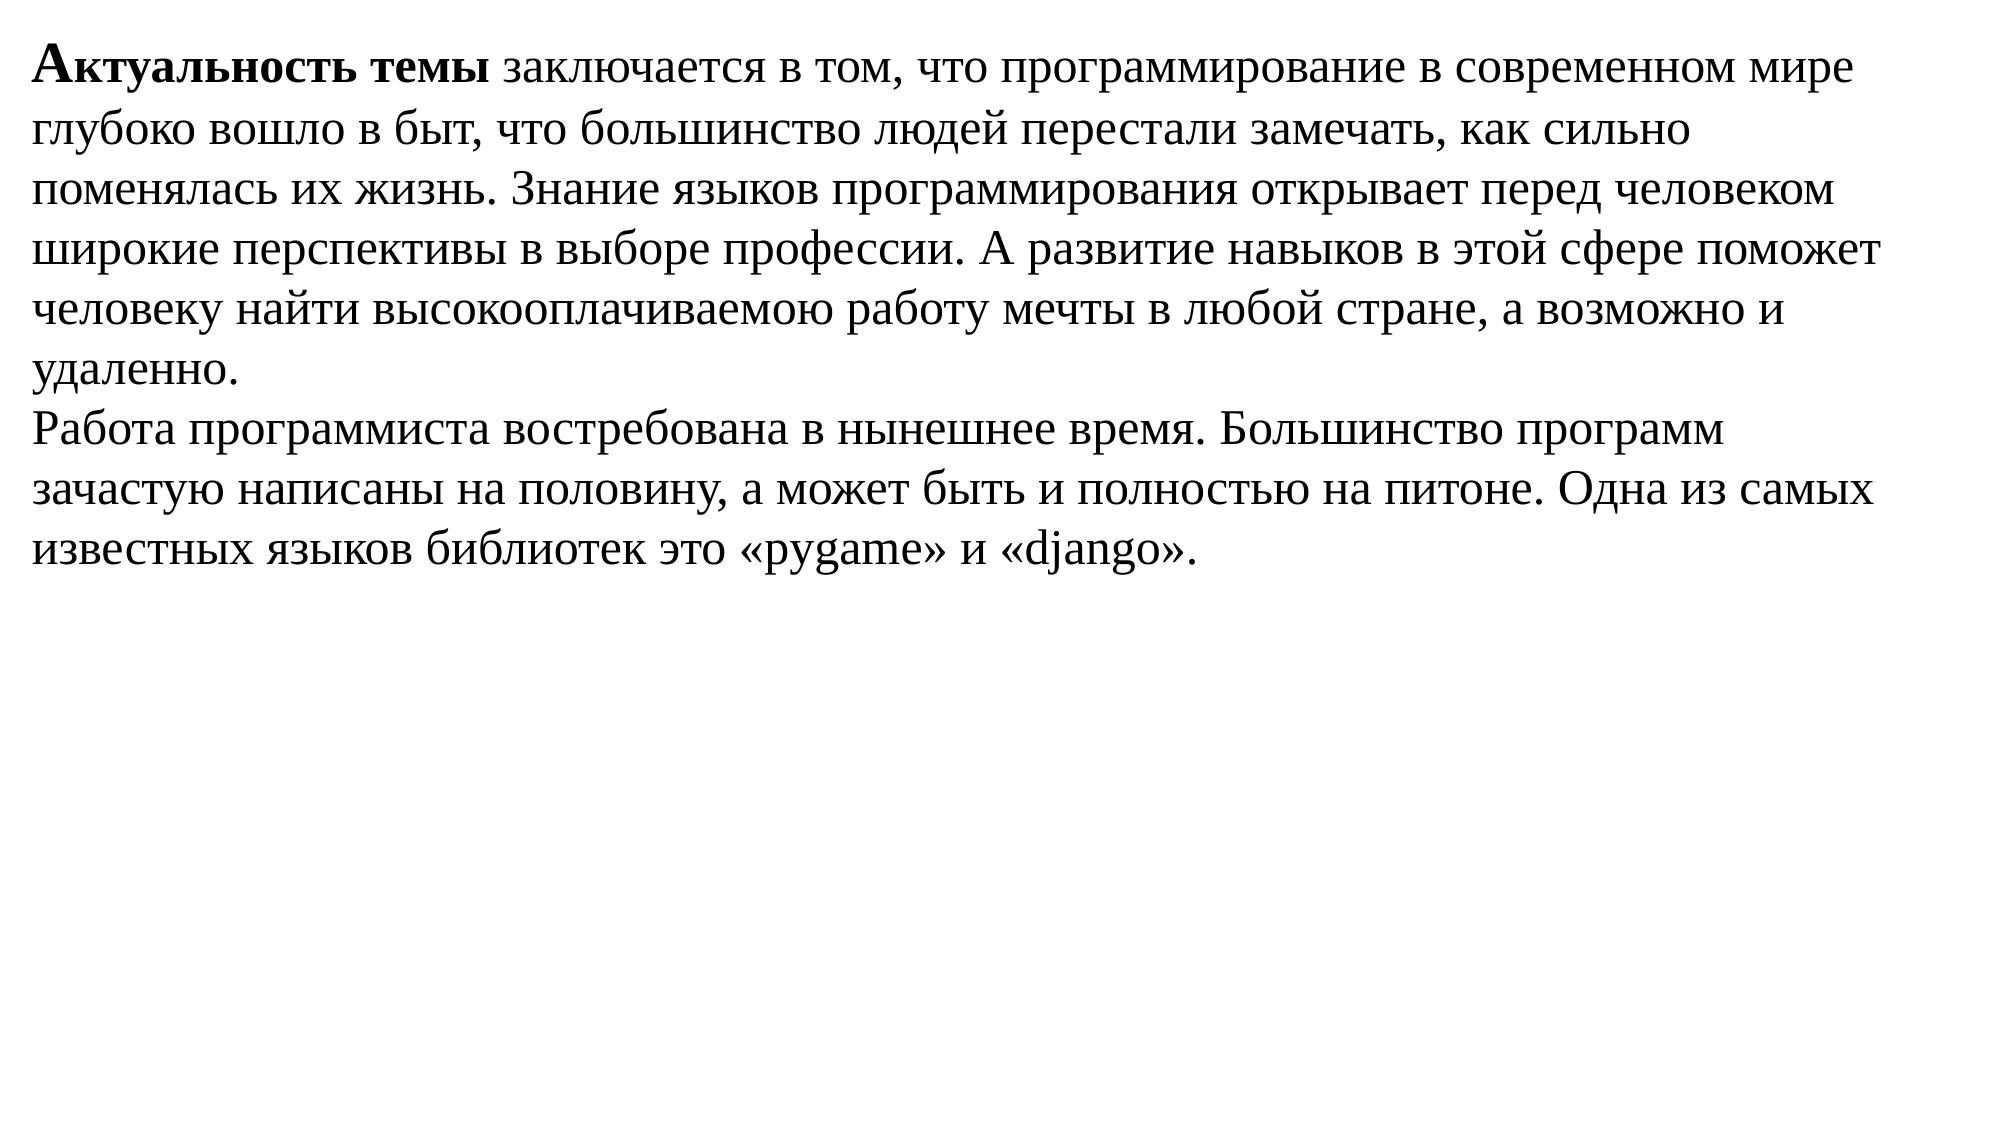

Актуальность темы заключается в том, что программирование в современном мире глубоко вошло в быт, что большинство людей перестали замечать, как сильно поменялась их жизнь. Знание языков программирования открывает перед человеком широкие перспективы в выборе профессии. А развитие навыков в этой сфере поможет человеку найти высокооплачиваемою работу мечты в любой стране, а возможно и удаленно.
Работа программиста востребована в нынешнее время. Большинство программ зачастую написаны на половину, а может быть и полностью на питоне. Одна из самых известных языков библиотек это «pygame» и «django».

Задачи:
Изучить основы языка программирования Python
Частично изучить библиотеку «pygame»
Написать код игры и сделать небольшой дизайн
Ход работы:
Выбор библиотеки и её установка
Создание игрового окна
Создание заднего фона и персонажей
Создание стрелы
Начисление очков
Предмет исследований:
Особенности создания компьютерной игры на языке программирования Python.
Объект исследований:
Компьютерная игра